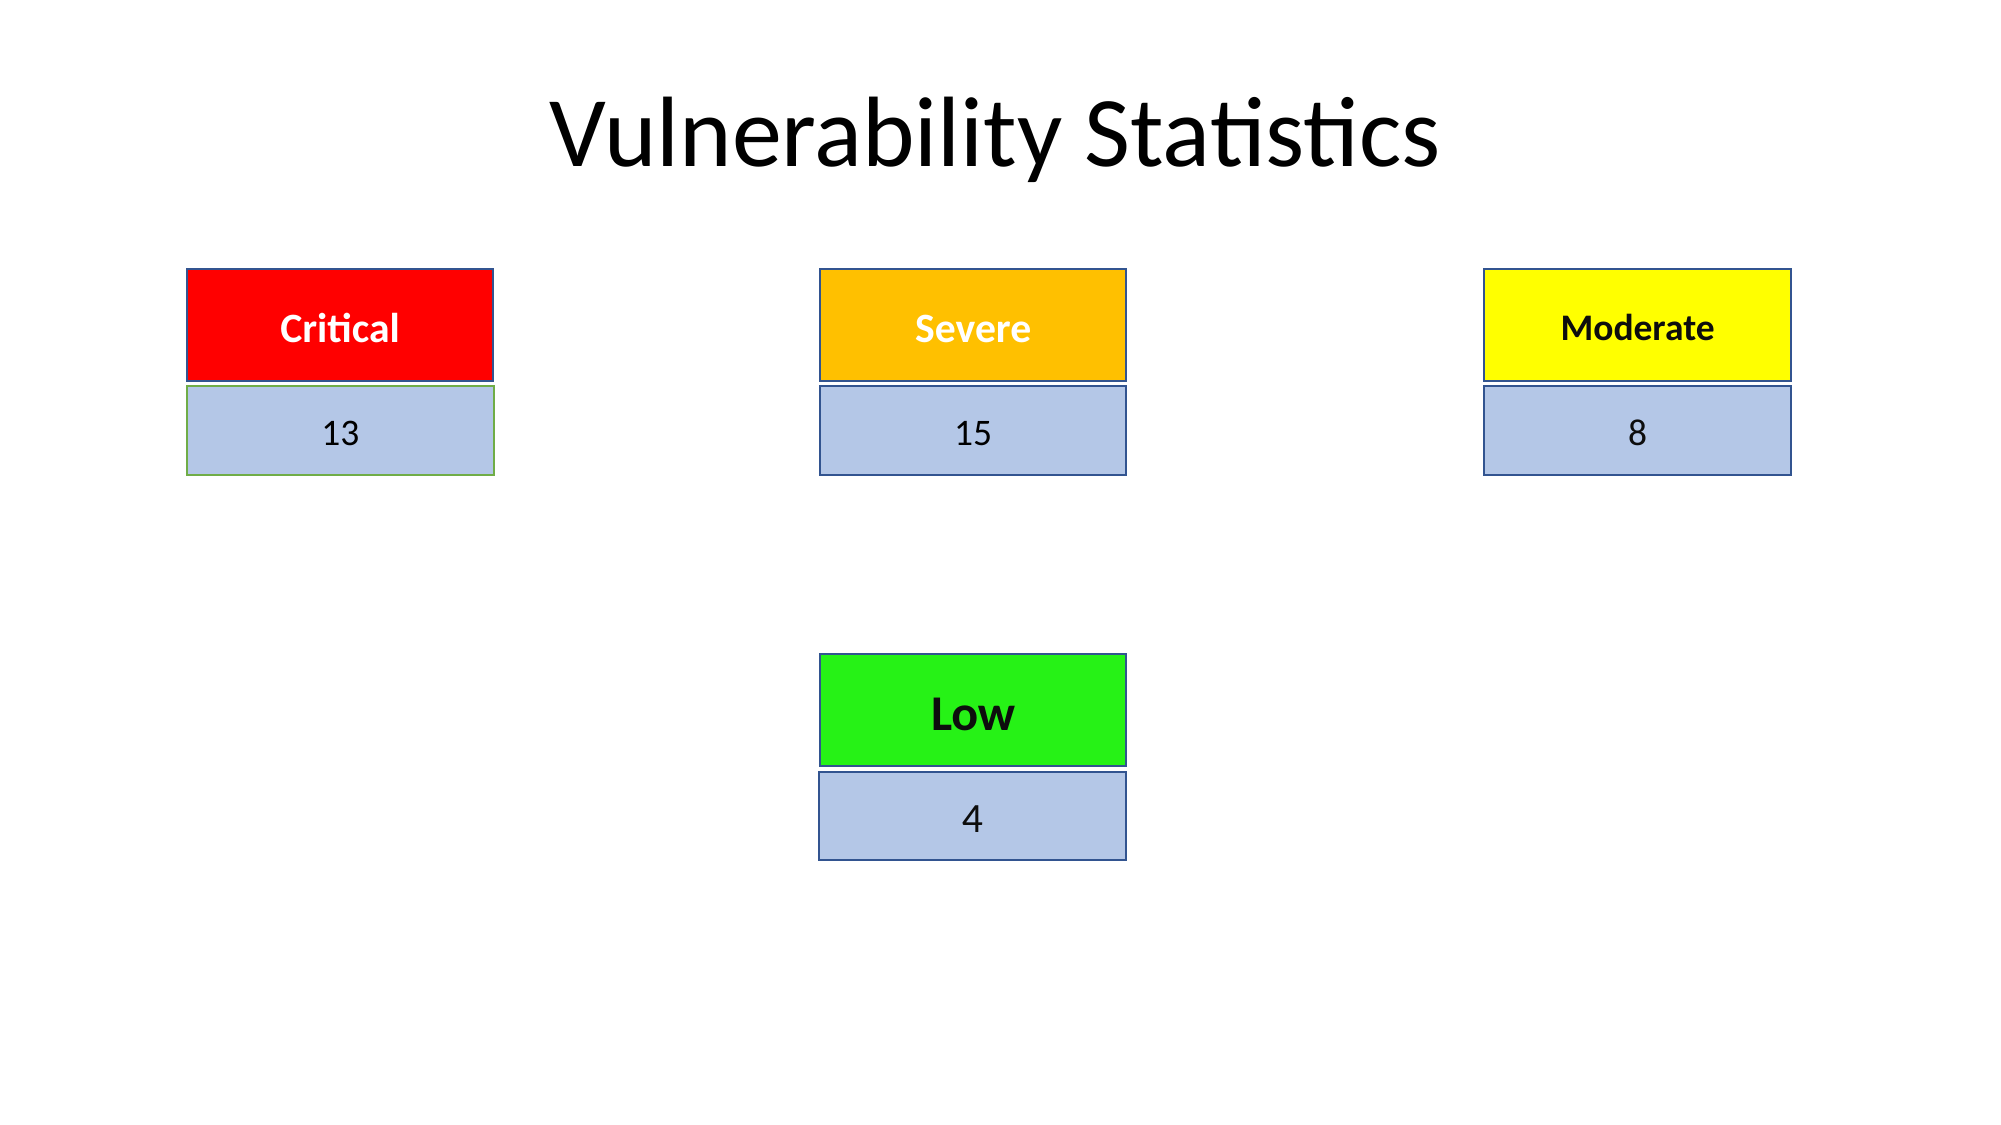

Vulnerability Statistics
Severe
Moderate
Critical
13
15
8
Low
4